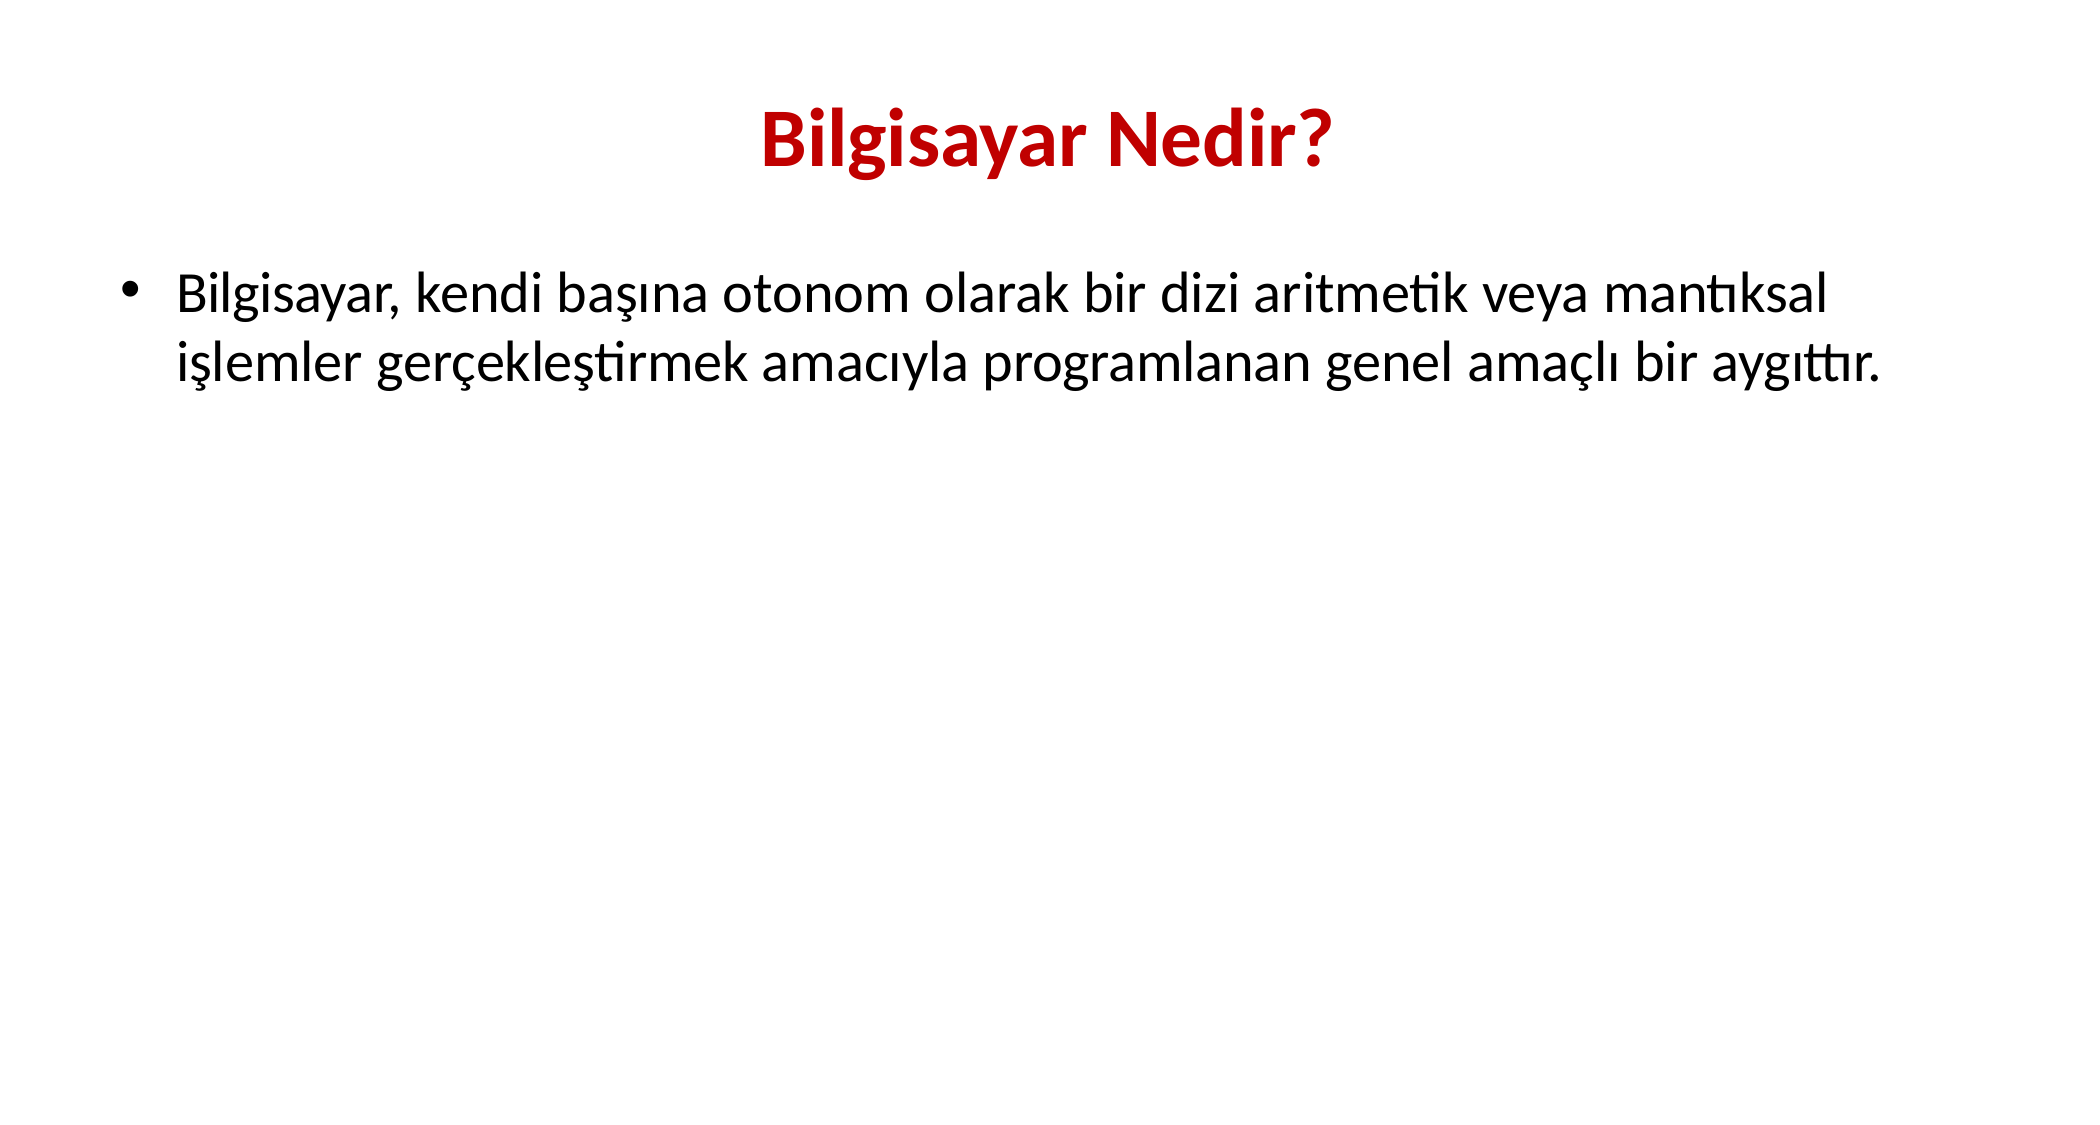

# Bilgisayar Nedir?
Bilgisayar, kendi başına otonom olarak bir dizi aritmetik veya mantıksal
işlemler gerçekleştirmek amacıyla programlanan genel amaçlı bir aygıttır.